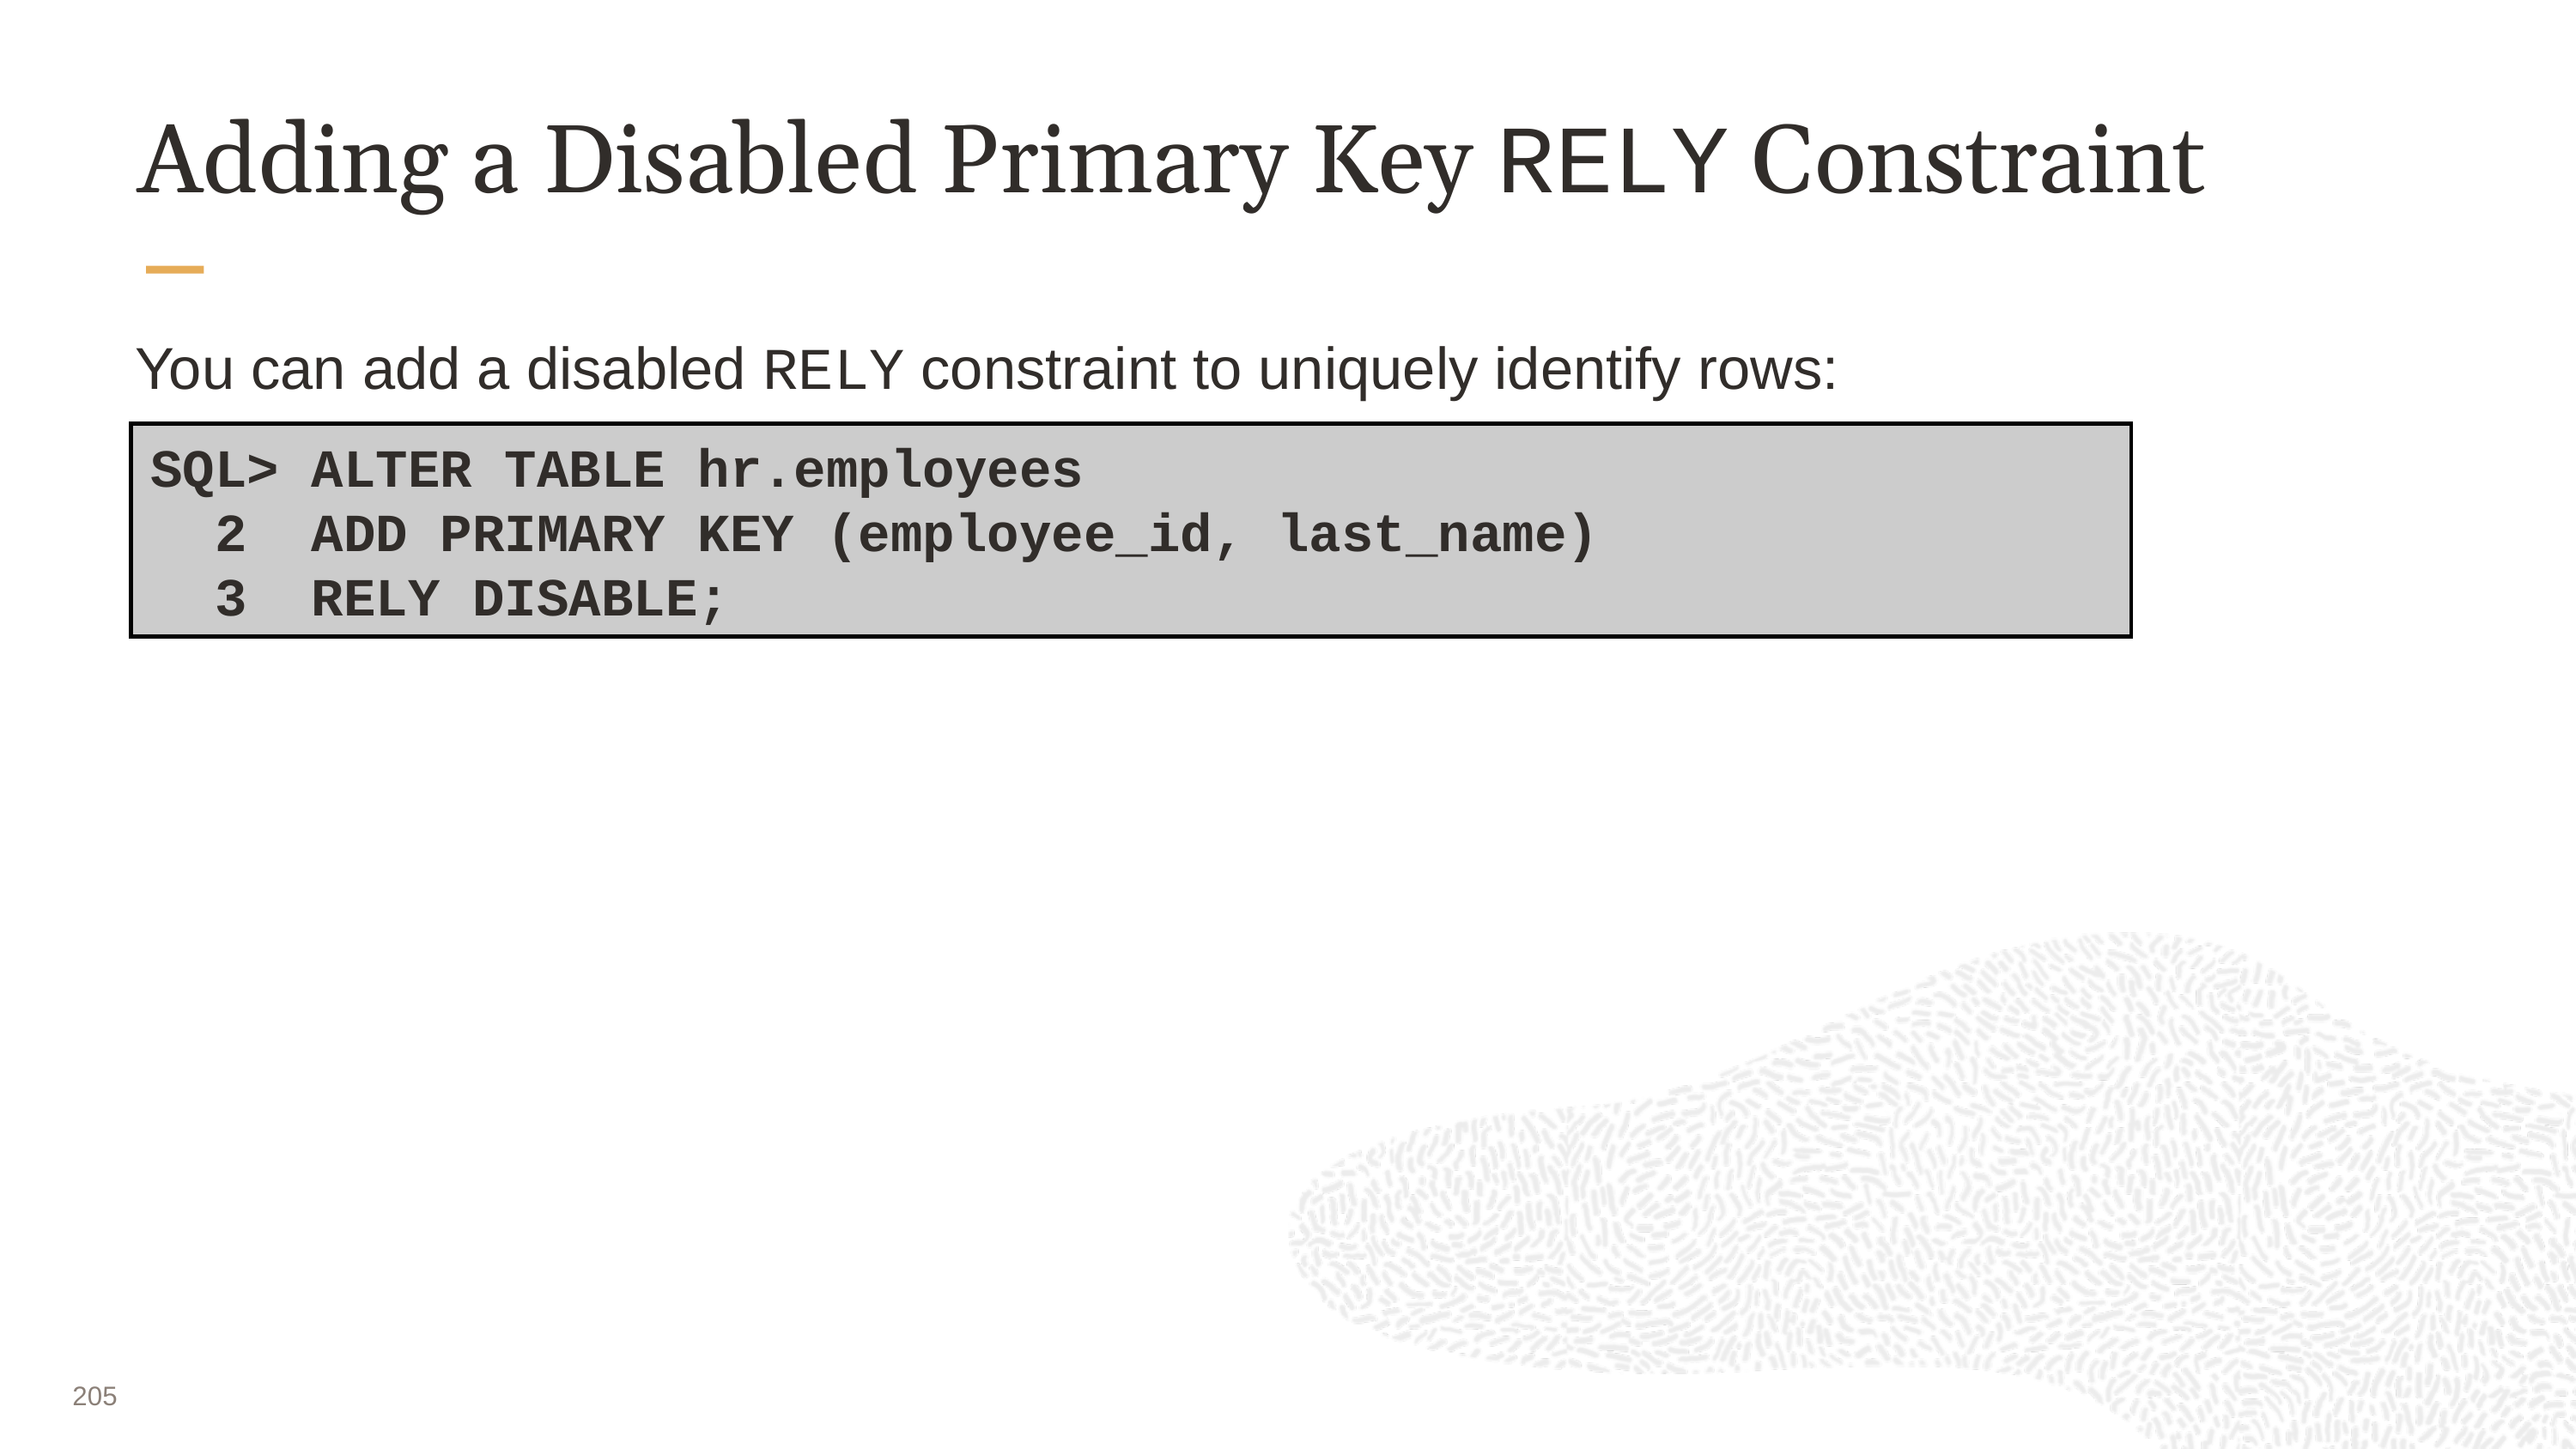

# Adding a Disabled Primary Key RELY Constraint
You can add a disabled RELY constraint to uniquely identify rows:
SQL> ALTER TABLE hr.employees
  2  ADD PRIMARY KEY (employee_id, last_name)
  3  RELY DISABLE;